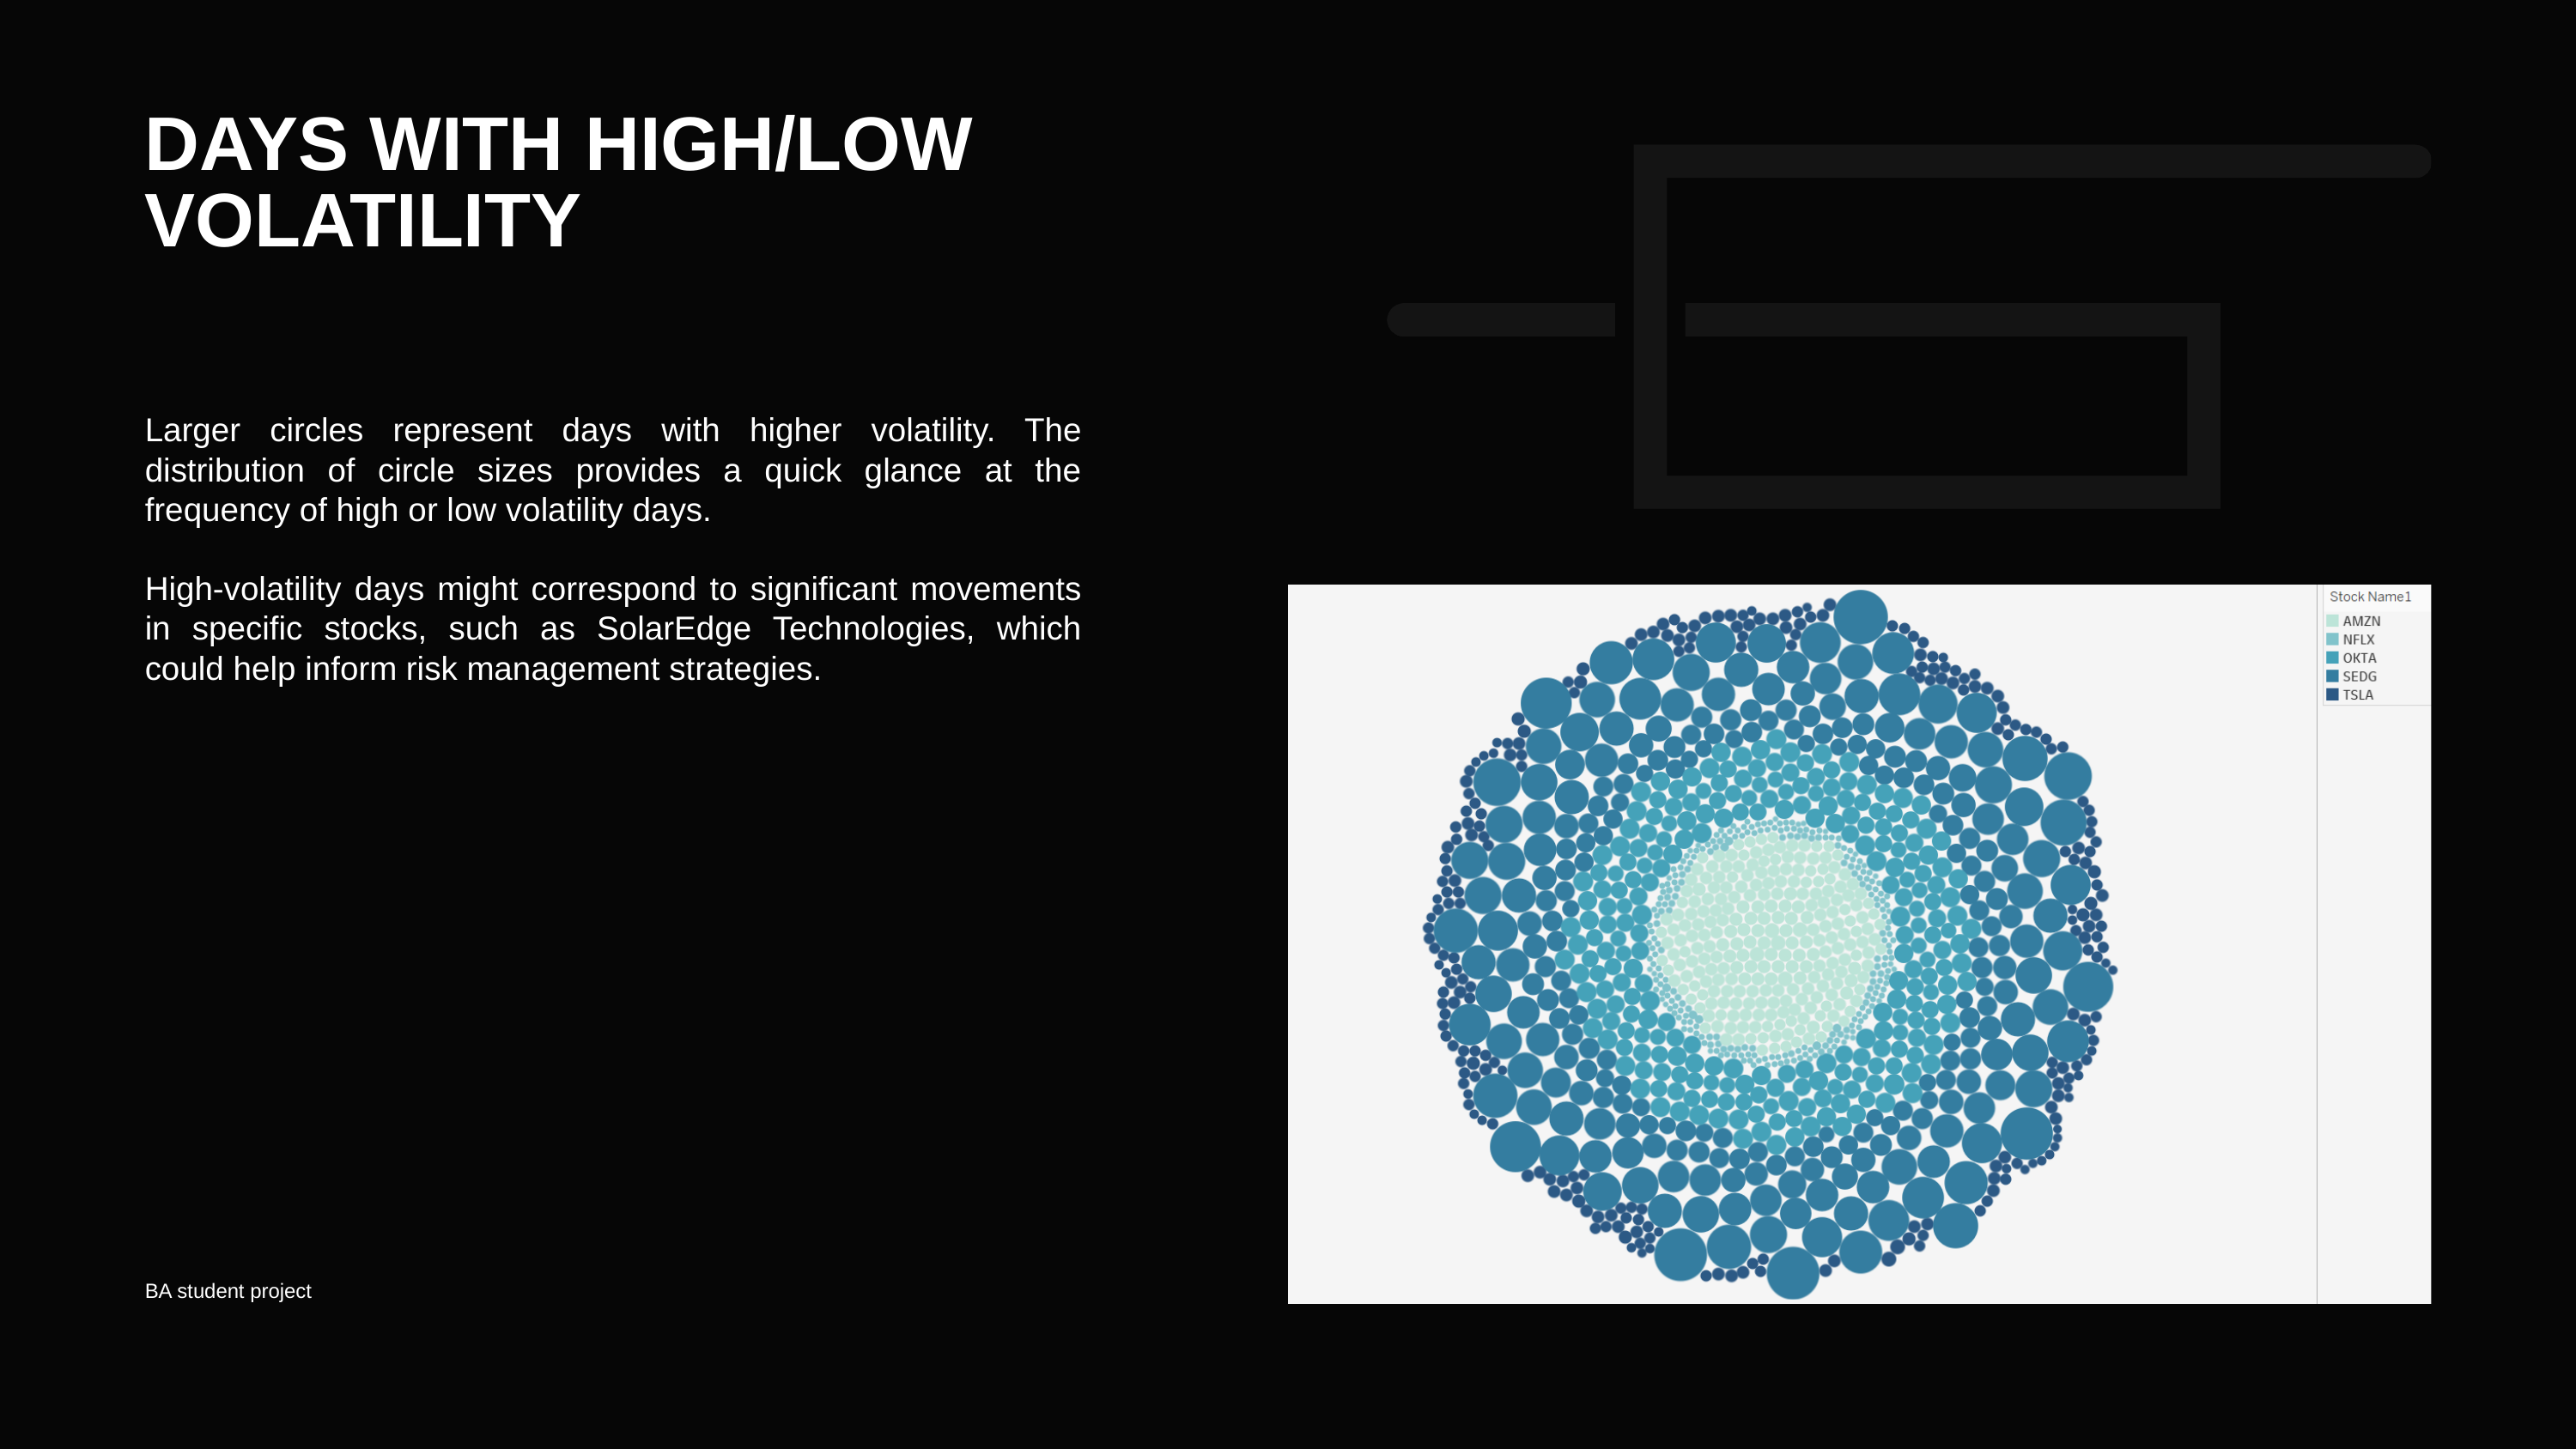

DAYS WITH HIGH/LOW VOLATILITY

Larger circles represent days with higher volatility. The distribution of circle sizes provides a quick glance at the frequency of high or low volatility days.

High-volatility days might correspond to significant movements in specific stocks, such as SolarEdge Technologies, which could help inform risk management strategies.

BA student project